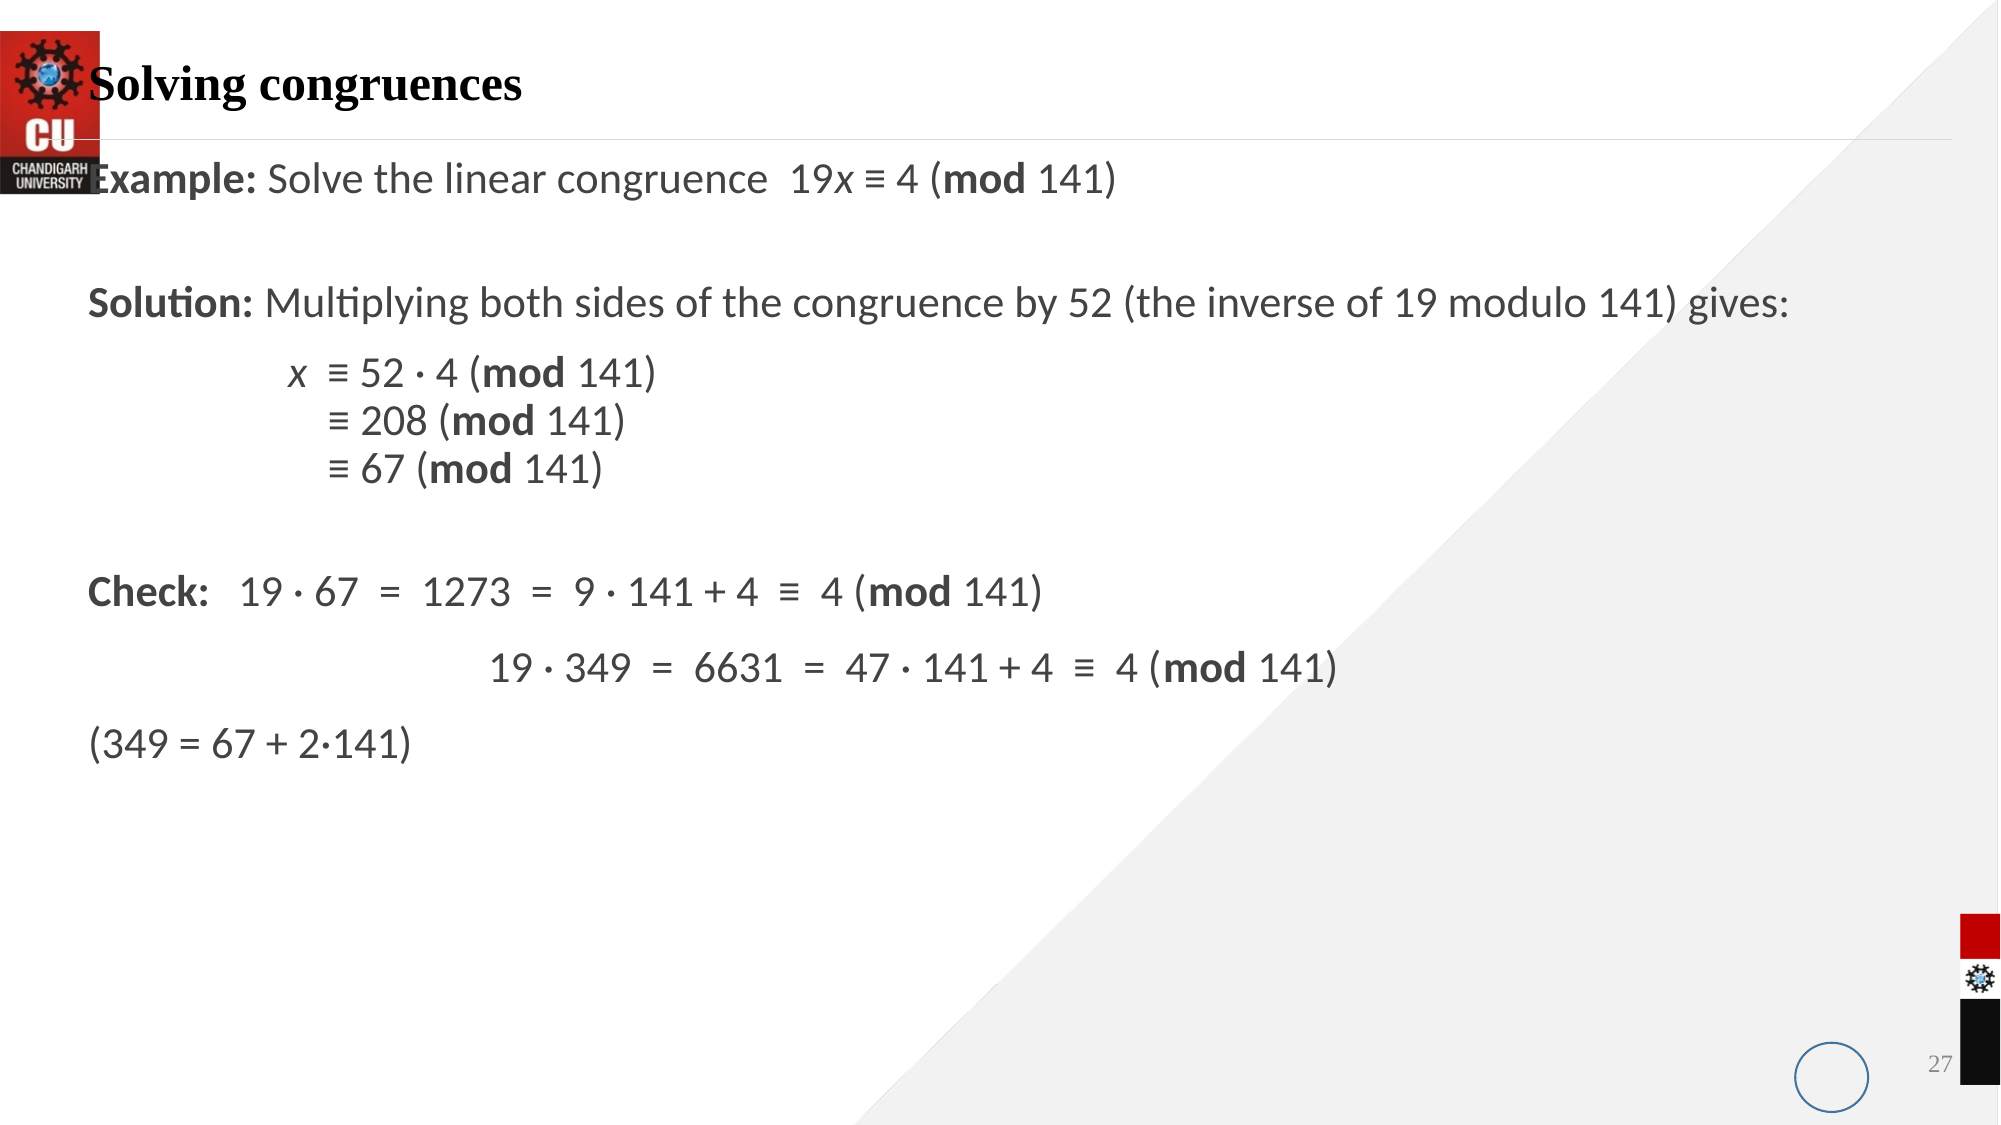

Solving congruences
Example: Solve the linear congruence  19x ≡ 4 (mod 141)
Solution: Multiplying both sides of the congruence by 52 (the inverse of 19 modulo 141) gives:
x  ≡ 52 · 4 (mod 141)
    ≡ 208 (mod 141)
    ≡ 67 (mod 141)
Check:	19 · 67  =  1273  =  9 · 141 + 4  ≡  4 (mod 141)
		19 · 349  =  6631  =  47 · 141 + 4  ≡  4 (mod 141)
(349 = 67 + 2·141)
27